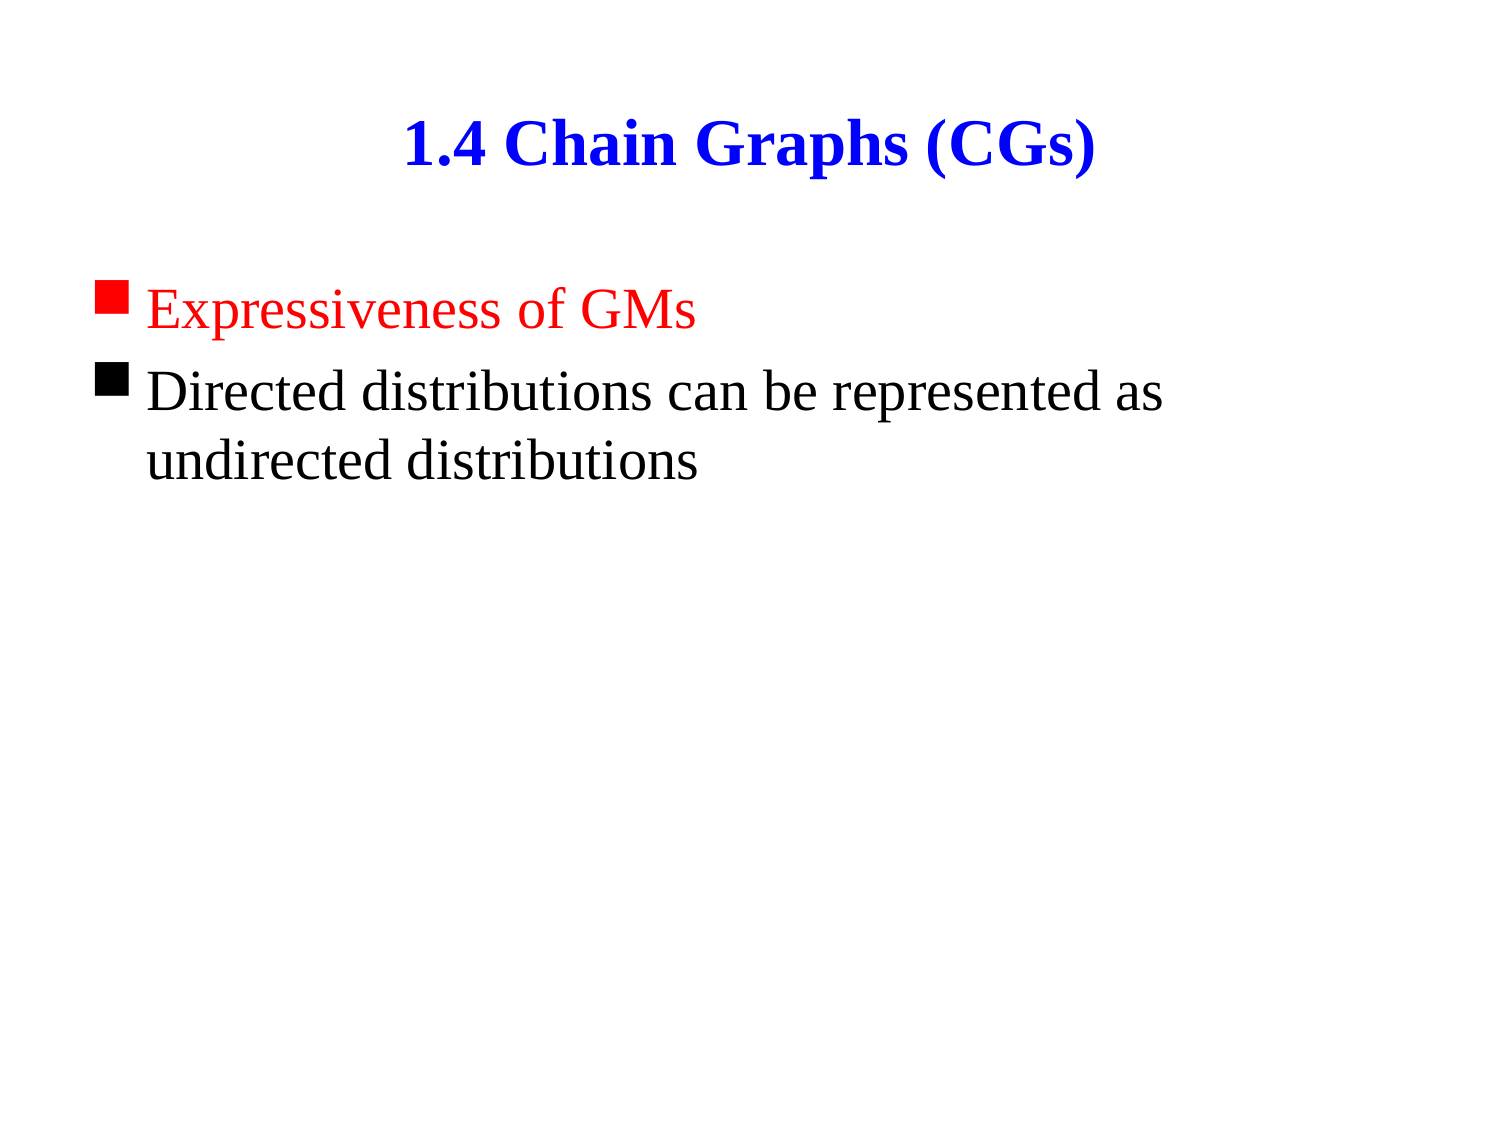

# 1.4 Chain Graphs (CGs)
Expressiveness of GMs
Directed distributions can be represented as undirected distributions